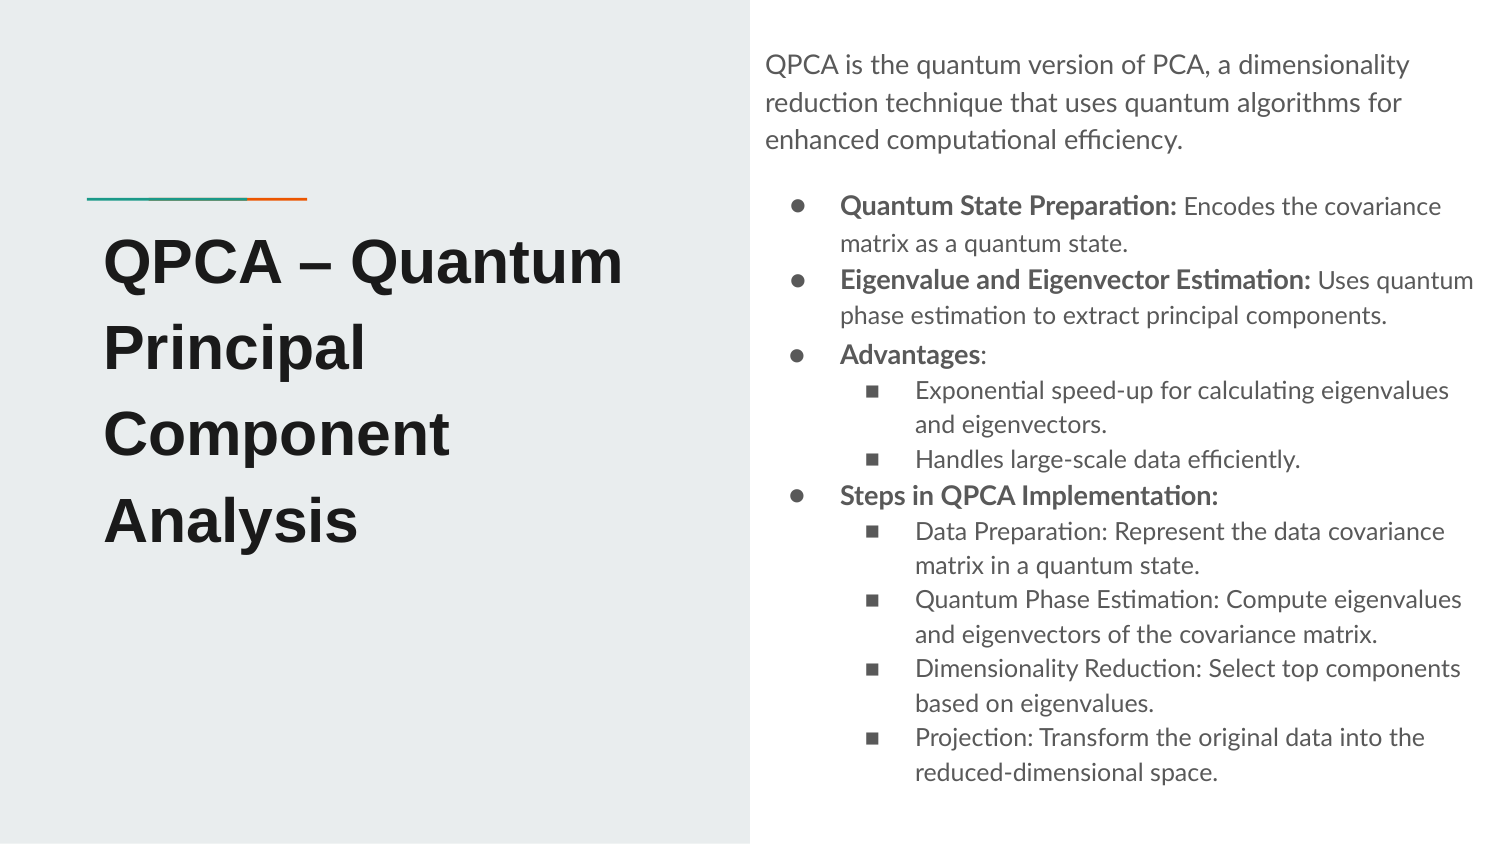

QPCA is the quantum version of PCA, a dimensionality reduction technique that uses quantum algorithms for enhanced computational efficiency.
Quantum State Preparation: Encodes the covariance matrix as a quantum state.
Eigenvalue and Eigenvector Estimation: Uses quantum phase estimation to extract principal components.
Advantages:
Exponential speed-up for calculating eigenvalues and eigenvectors.
Handles large-scale data efficiently.
Steps in QPCA Implementation:
Data Preparation: Represent the data covariance matrix in a quantum state.
Quantum Phase Estimation: Compute eigenvalues and eigenvectors of the covariance matrix.
Dimensionality Reduction: Select top components based on eigenvalues.
Projection: Transform the original data into the reduced-dimensional space.
# QPCA – Quantum Principal Component Analysis